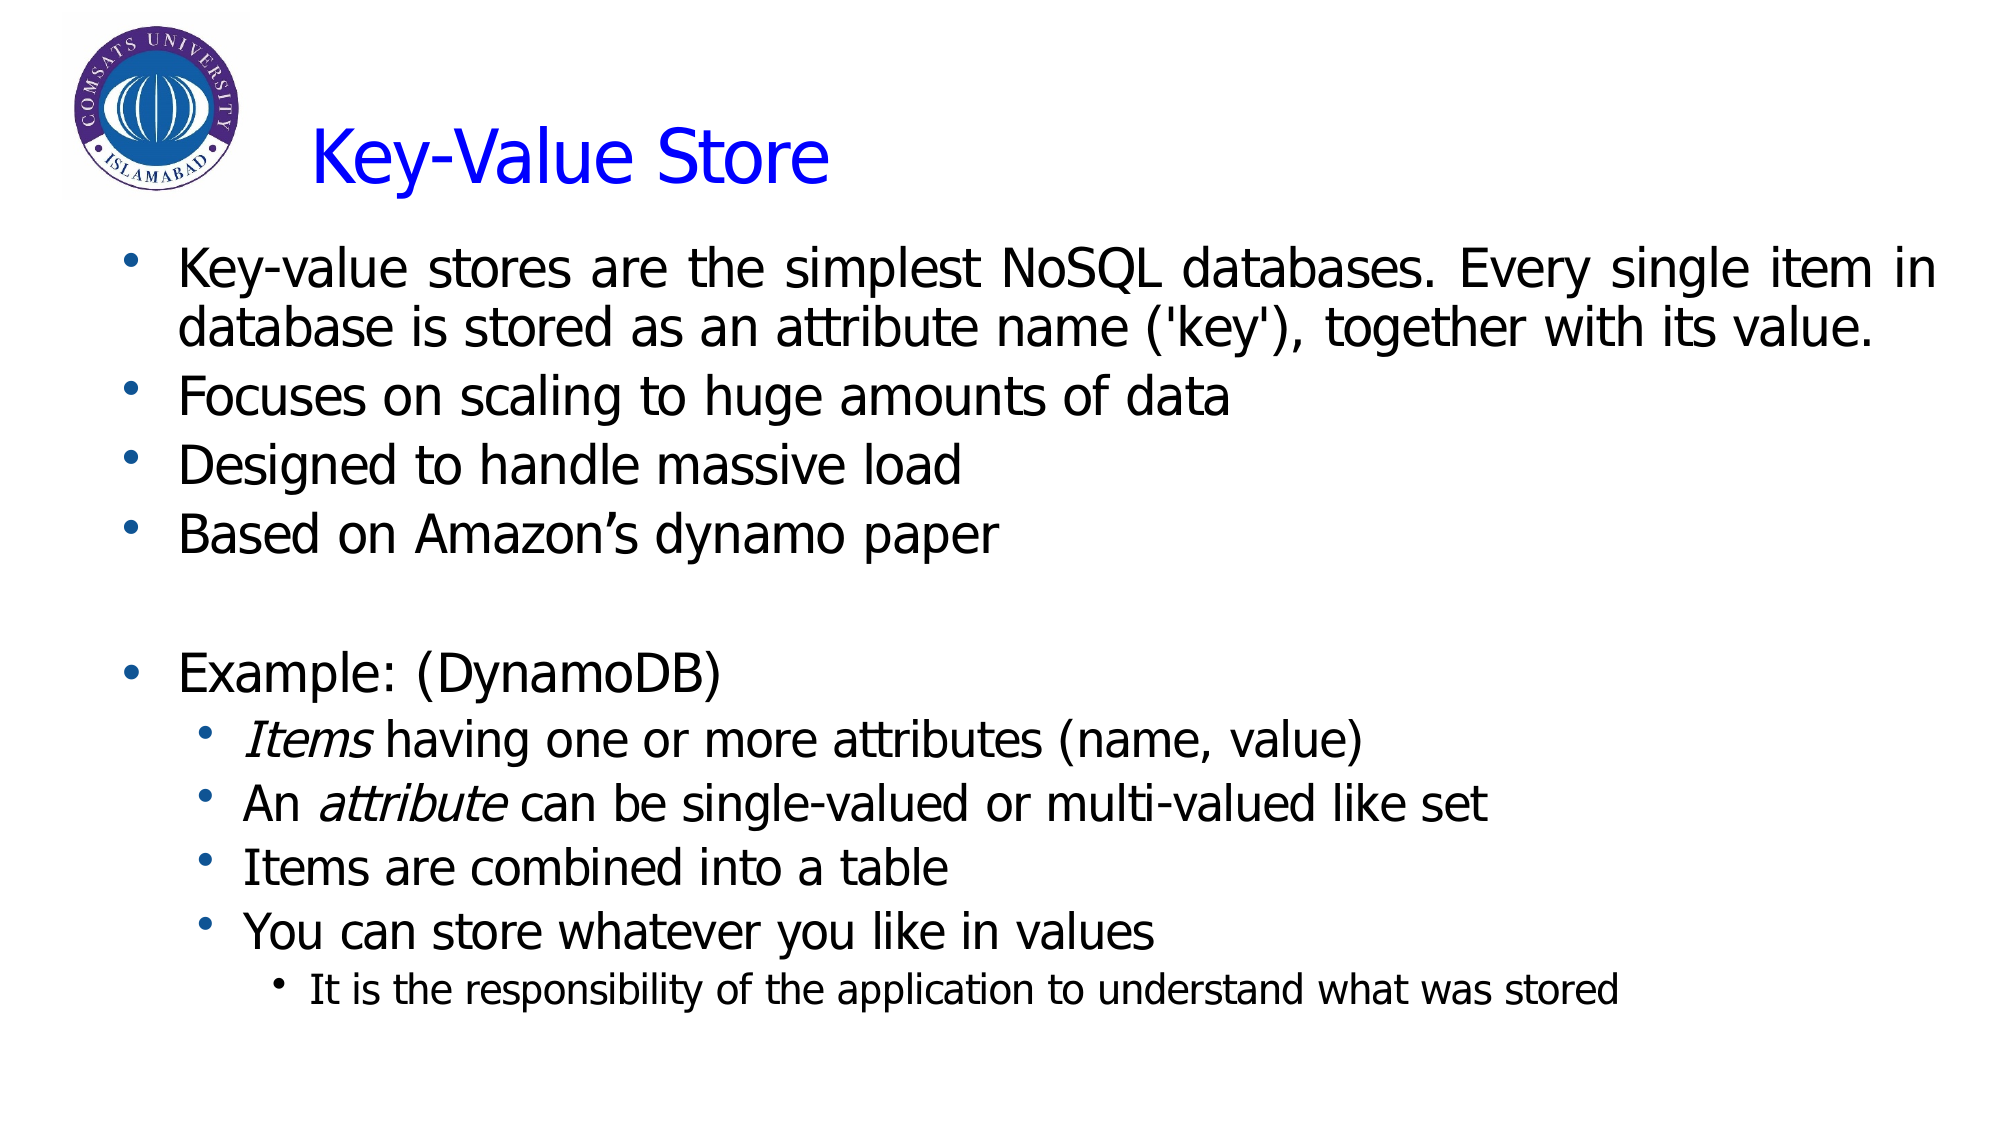

# Key-Value Store
Key-value stores are the simplest NoSQL databases. Every single item in database is stored as an attribute name ('key'), together with its value.
Focuses on scaling to huge amounts of data
Designed to handle massive load
Based on Amazon’s dynamo paper

Example: (DynamoDB)
Items having one or more attributes (name, value)
An attribute can be single-valued or multi-valued like set
Items are combined into a table
You can store whatever you like in values
It is the responsibility of the application to understand what was stored